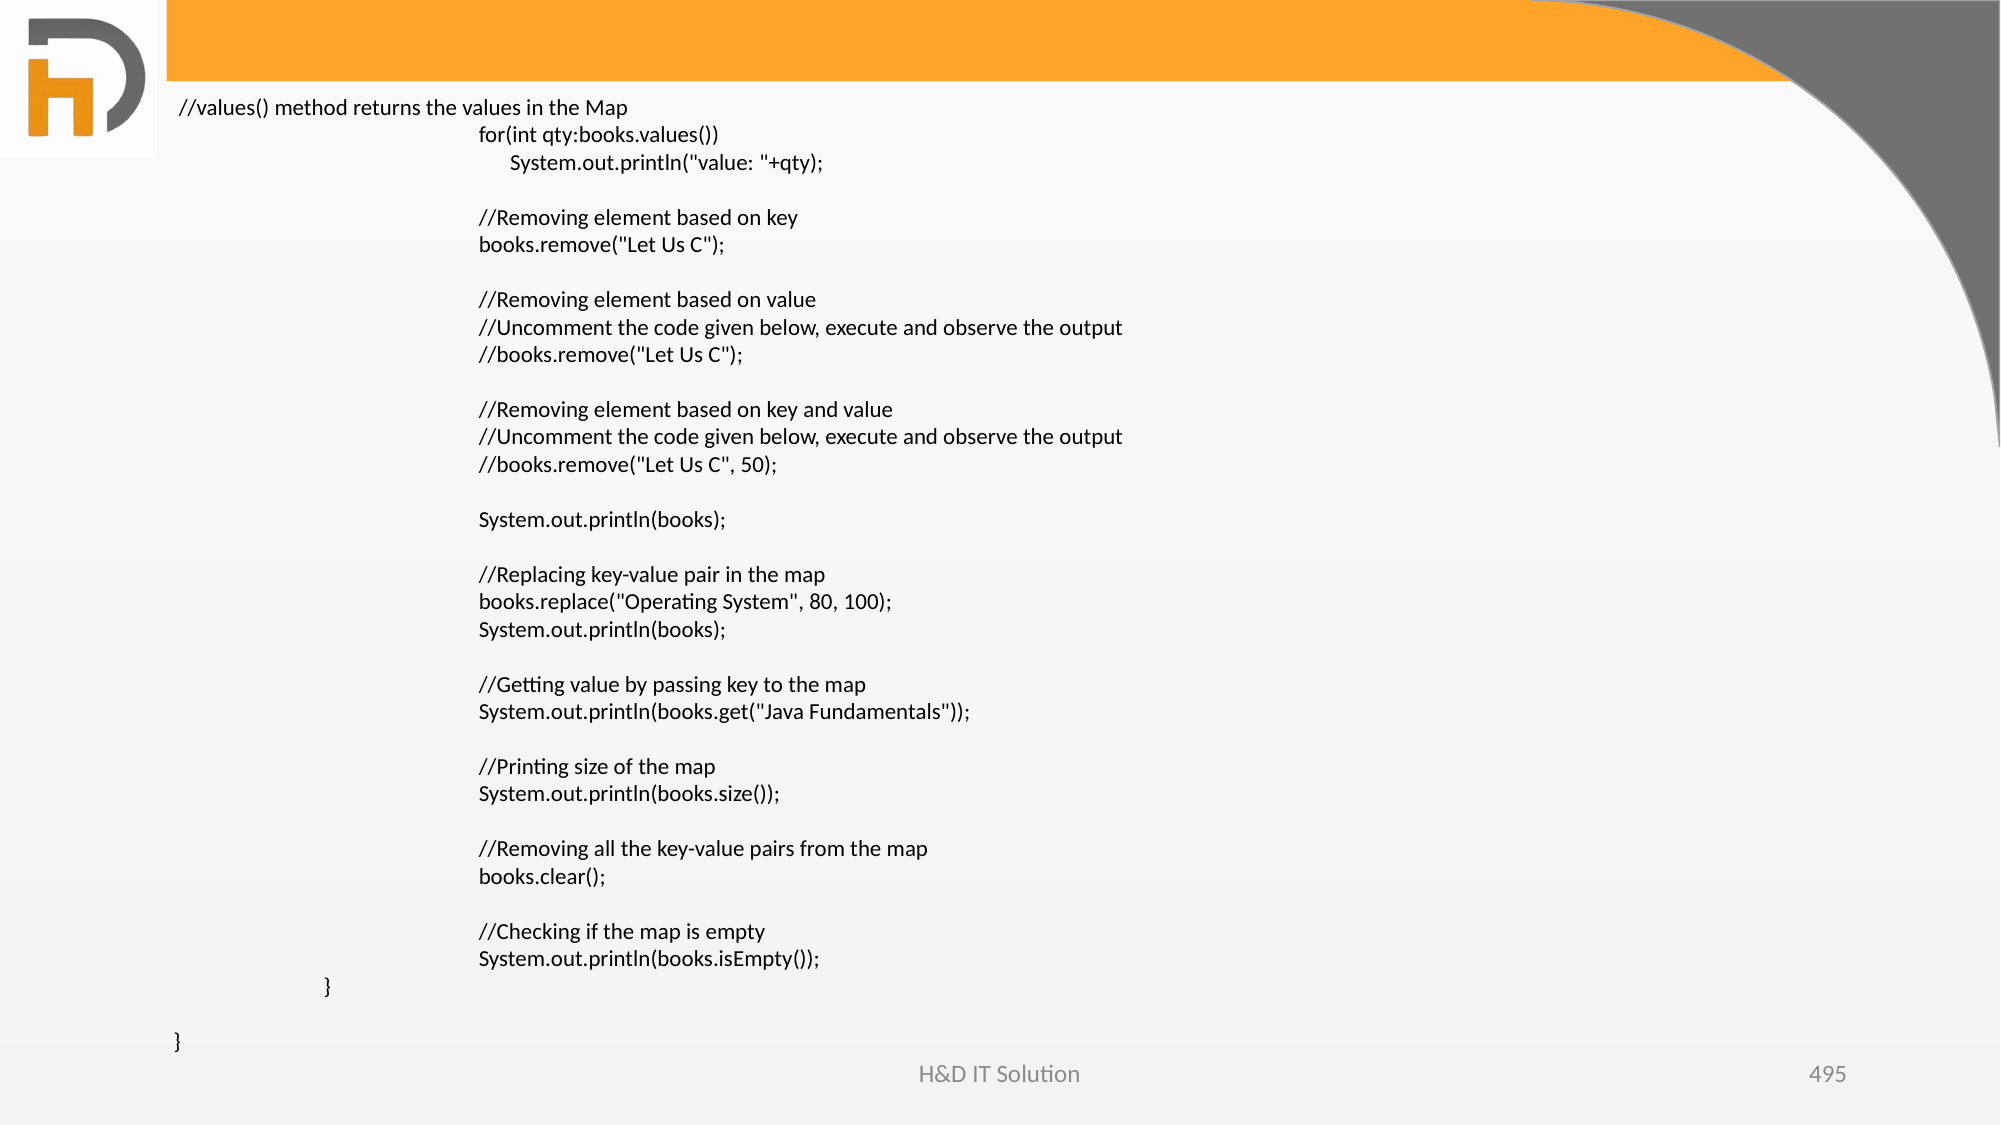

//values() method returns the values in the Map
		 for(int qty:books.values())
		       System.out.println("value: "+qty);

		 //Removing element based on key
		 books.remove("Let Us C");

		 //Removing element based on value
		 //Uncomment the code given below, execute and observe the output
		 //books.remove("Let Us C");

		 //Removing element based on key and value
		 //Uncomment the code given below, execute and observe the output
		 //books.remove("Let Us C", 50);

		 System.out.println(books);

		 //Replacing key-value pair in the map
		 books.replace("Operating System", 80, 100);
		 System.out.println(books);

		 //Getting value by passing key to the map
		 System.out.println(books.get("Java Fundamentals"));

		 //Printing size of the map
		 System.out.println(books.size());

		 //Removing all the key-value pairs from the map
		 books.clear();

		 //Checking if the map is empty
		 System.out.println(books.isEmpty());
	}

}
H&D IT Solution
495